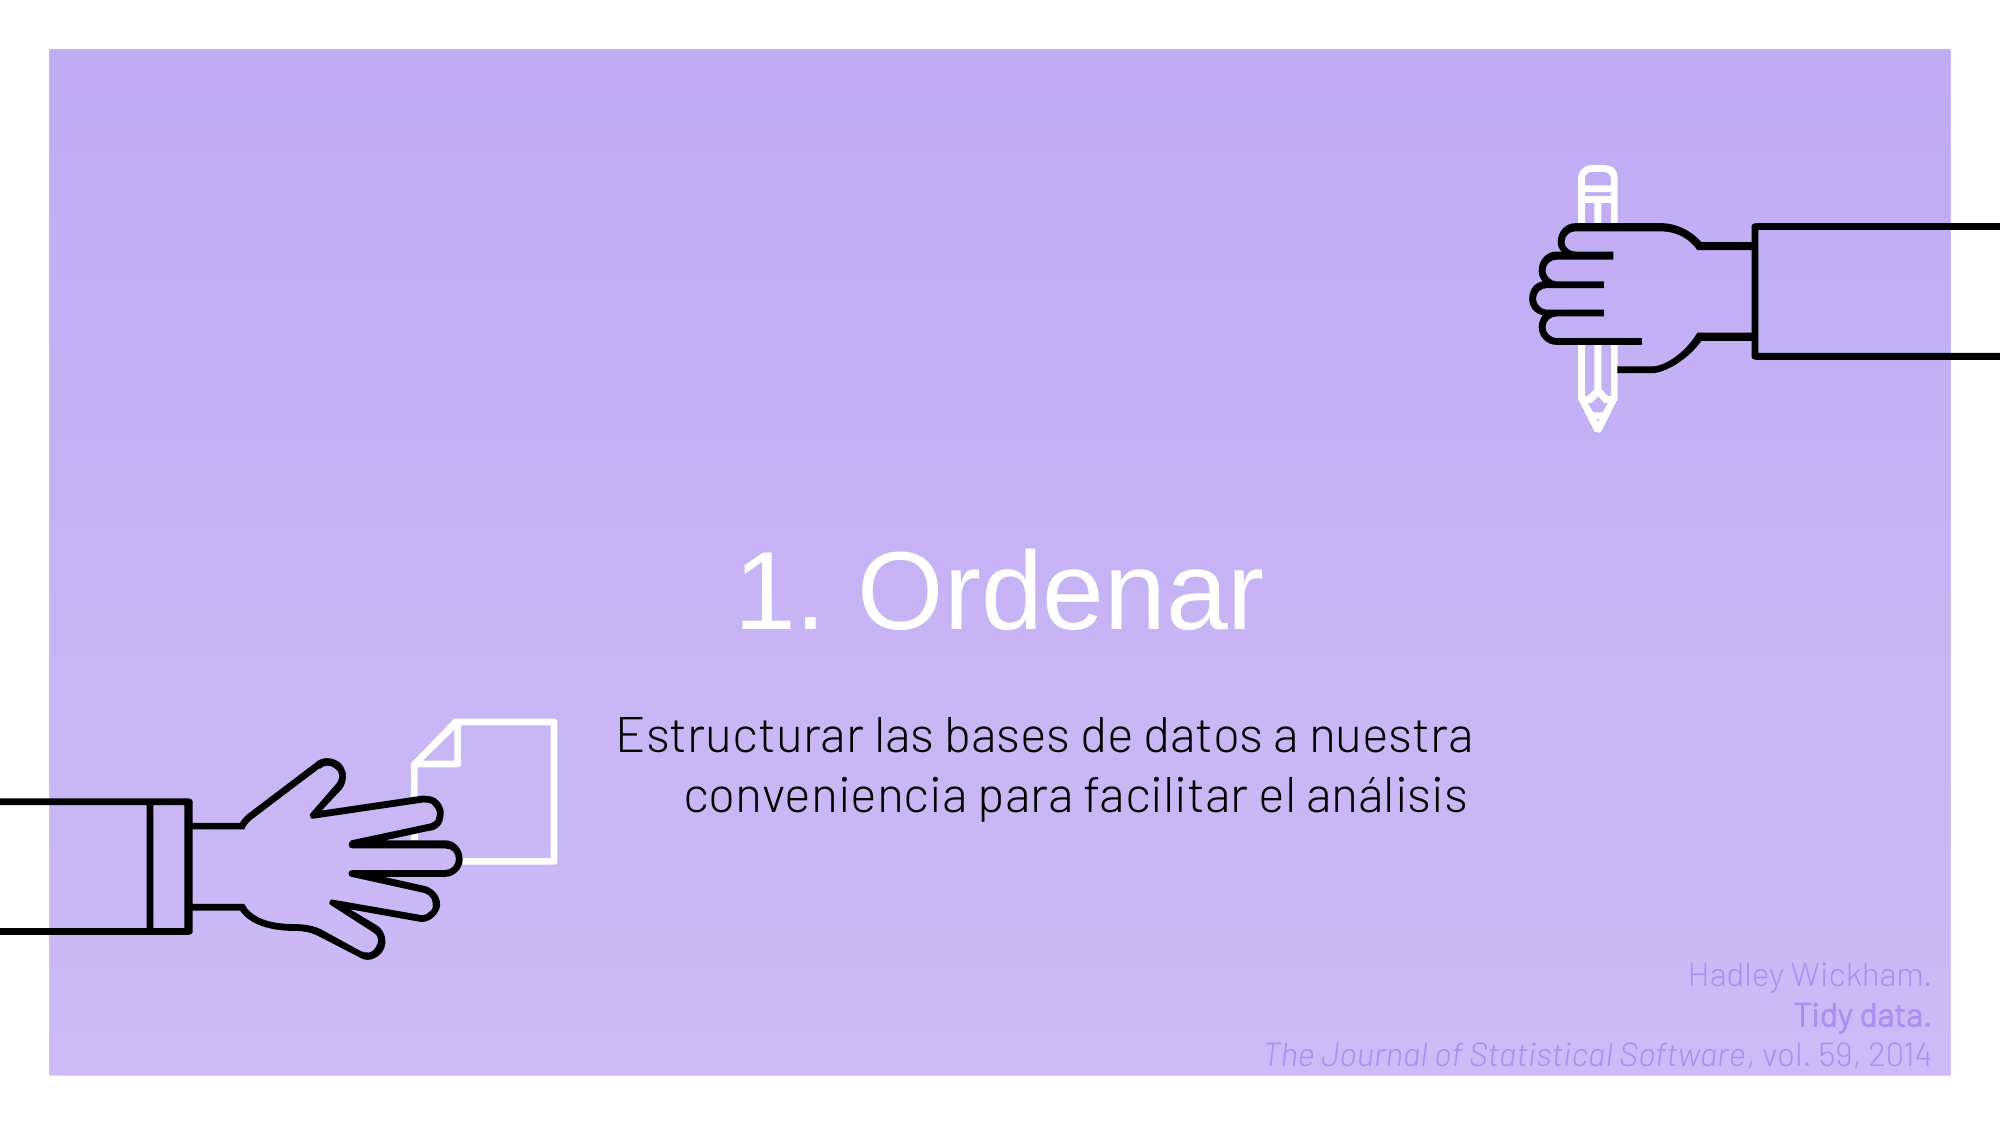

# 1. Ordenar
Estructurar las bases de datos a nuestra conveniencia para facilitar el análisis
Hadley Wickham.
Tidy data.
The Journal of Statistical Software, vol. 59, 2014